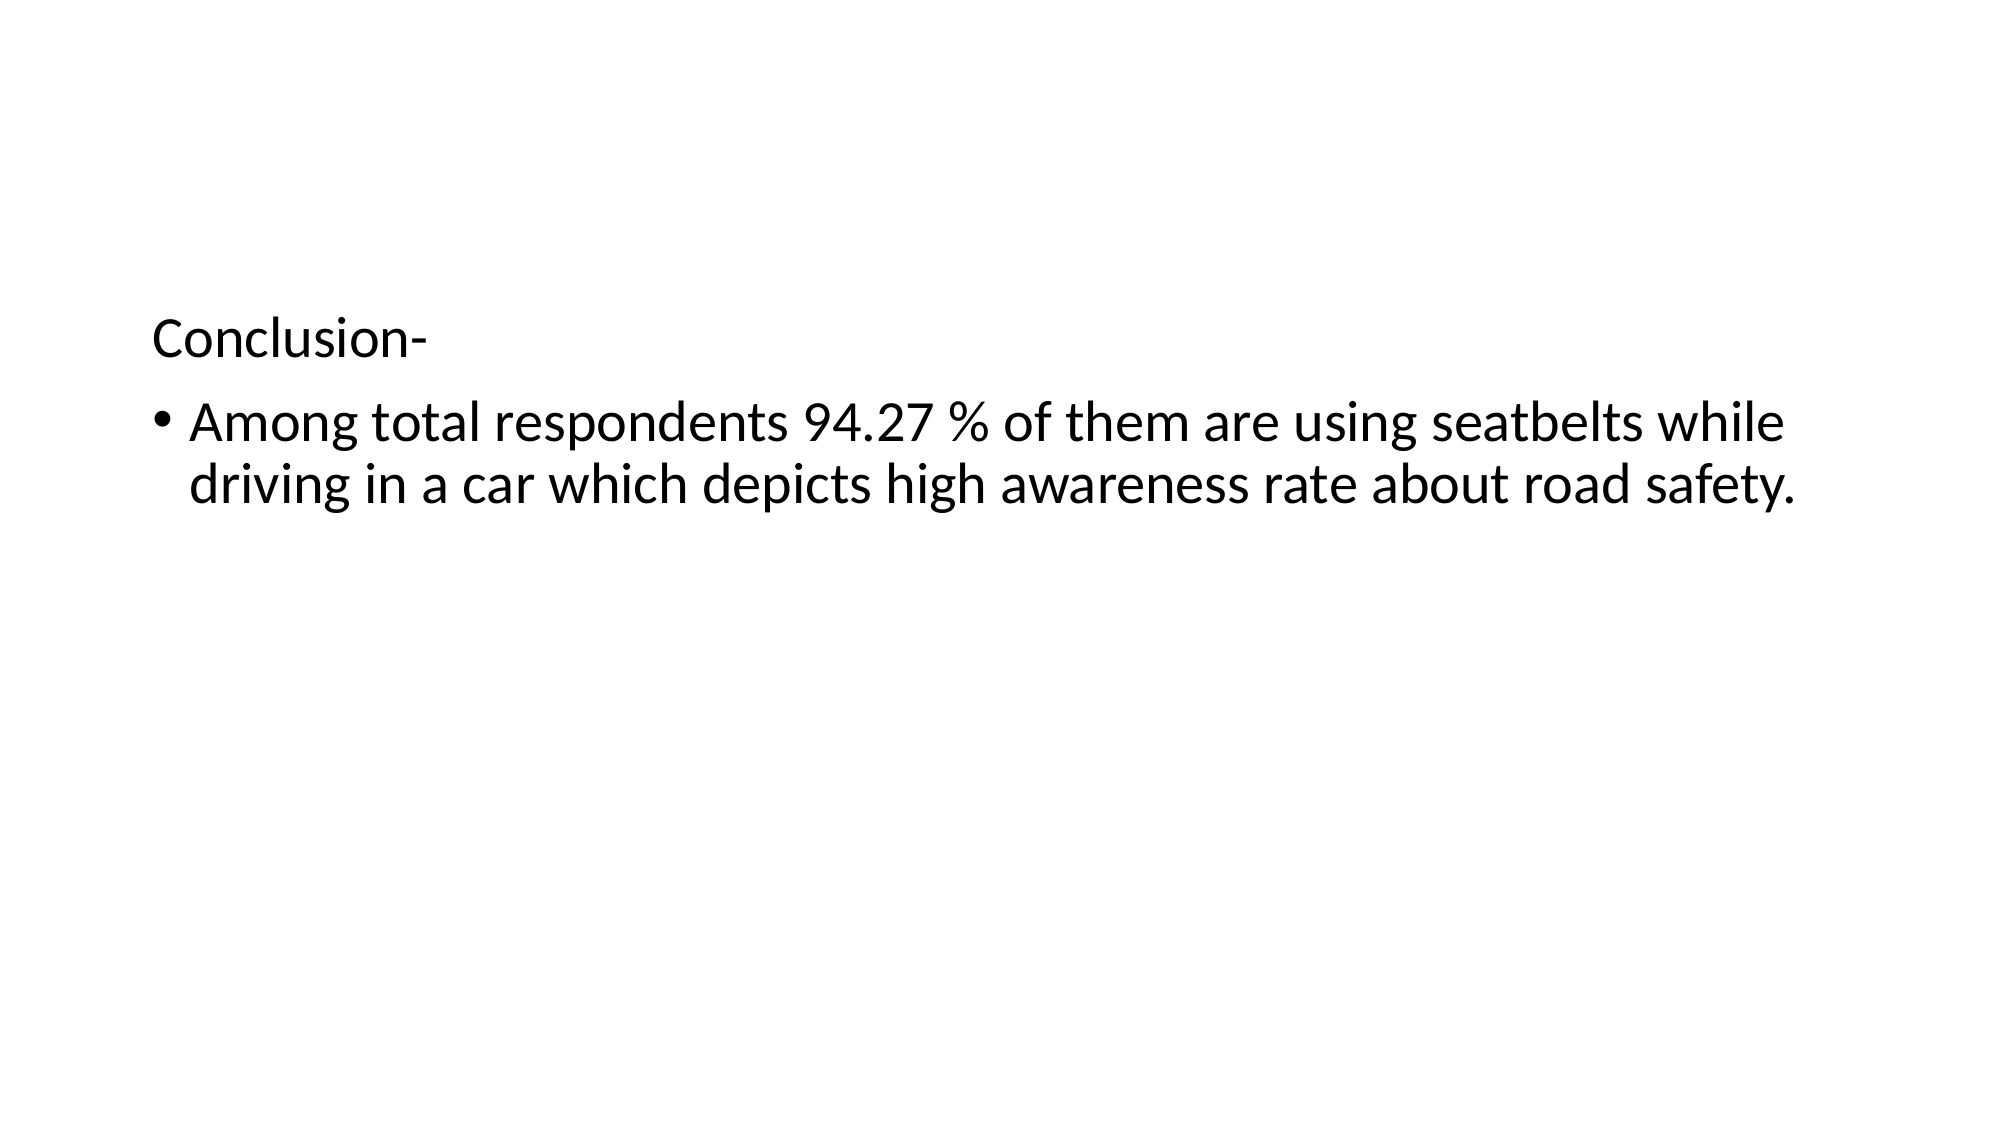

#
Conclusion-
Among total respondents 94.27 % of them are using seatbelts while driving in a car which depicts high awareness rate about road safety.